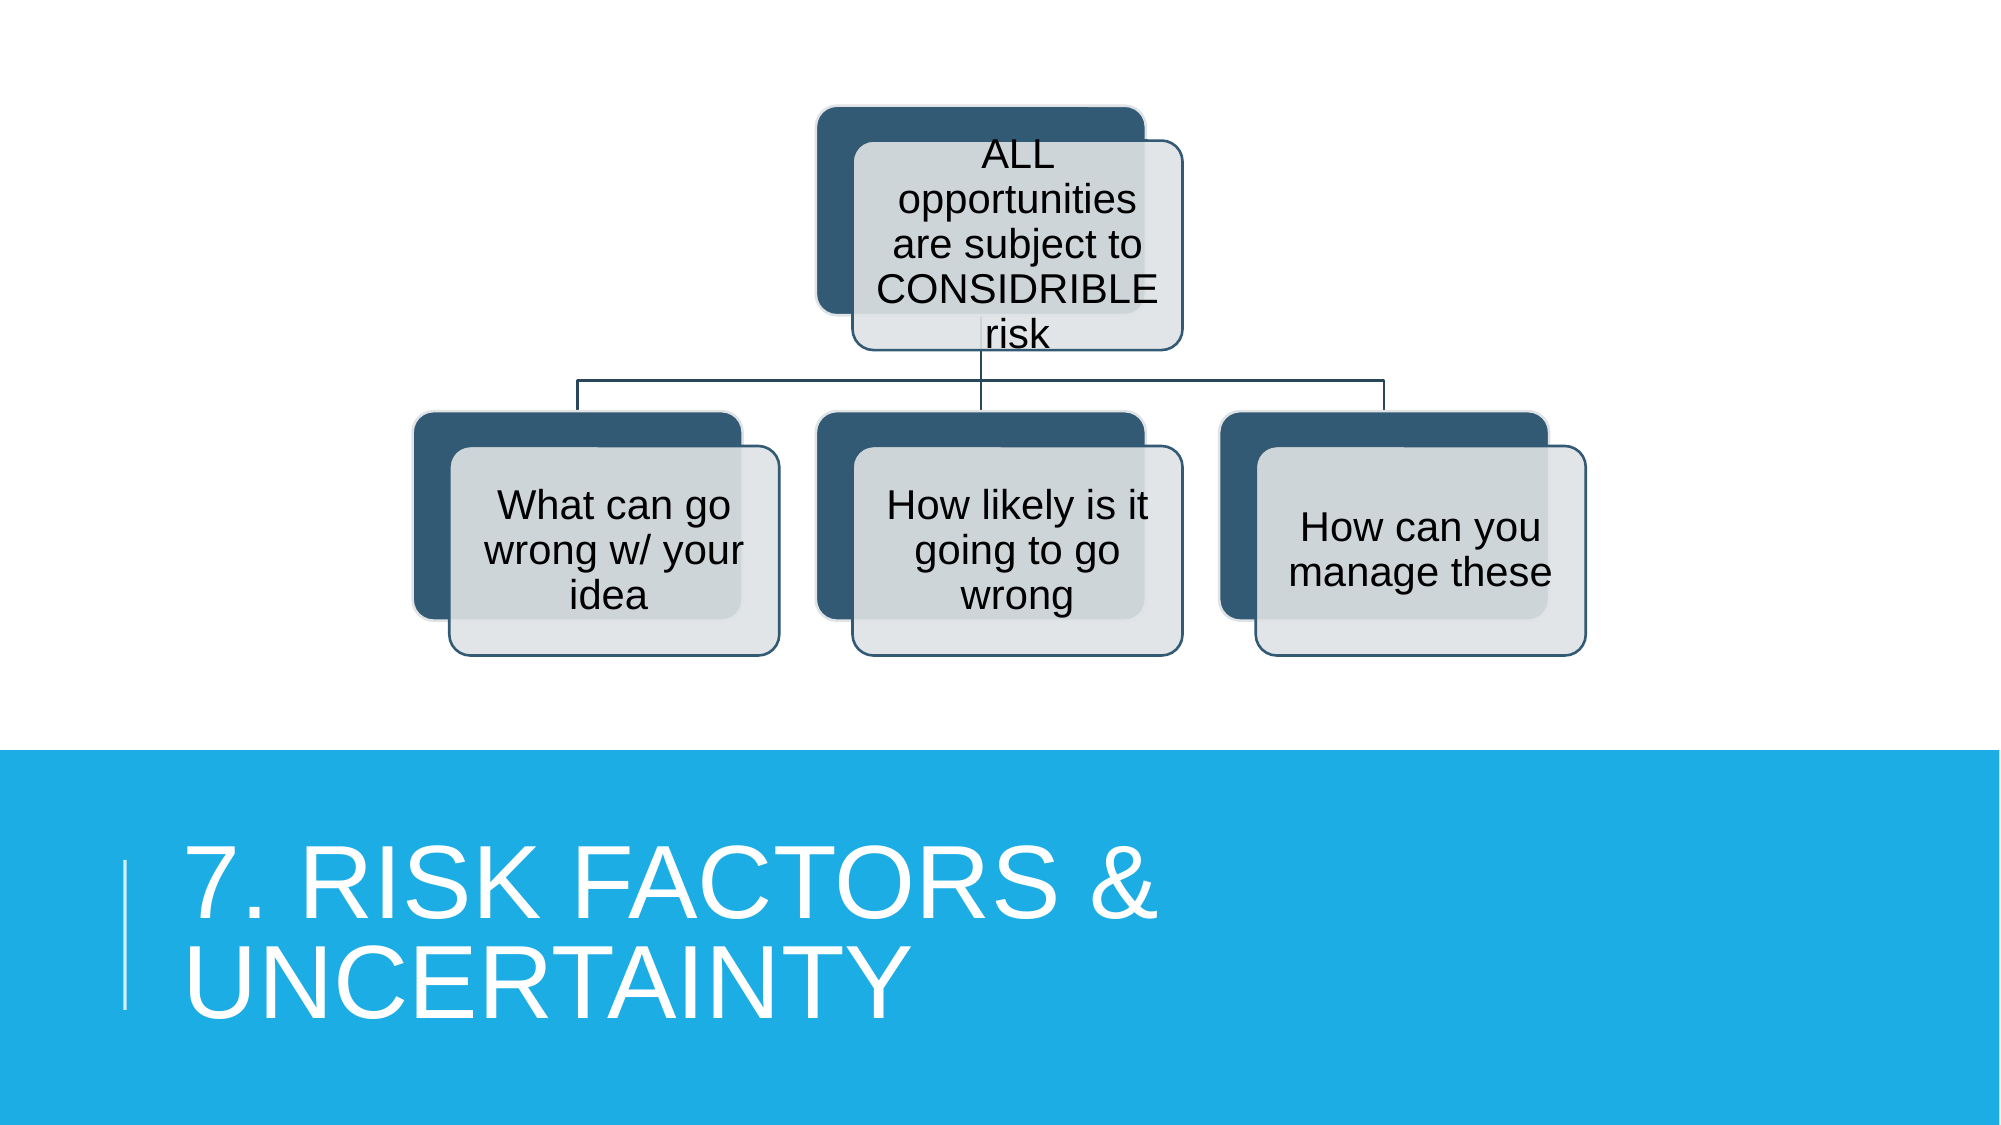

ALL opportunities are subject to CONSIDRIBLE risk

What can go wrong w/ your idea
How likely is it going to go wrong
How can you manage these

# 7. RISK FACTORS & UNCERTAINTY